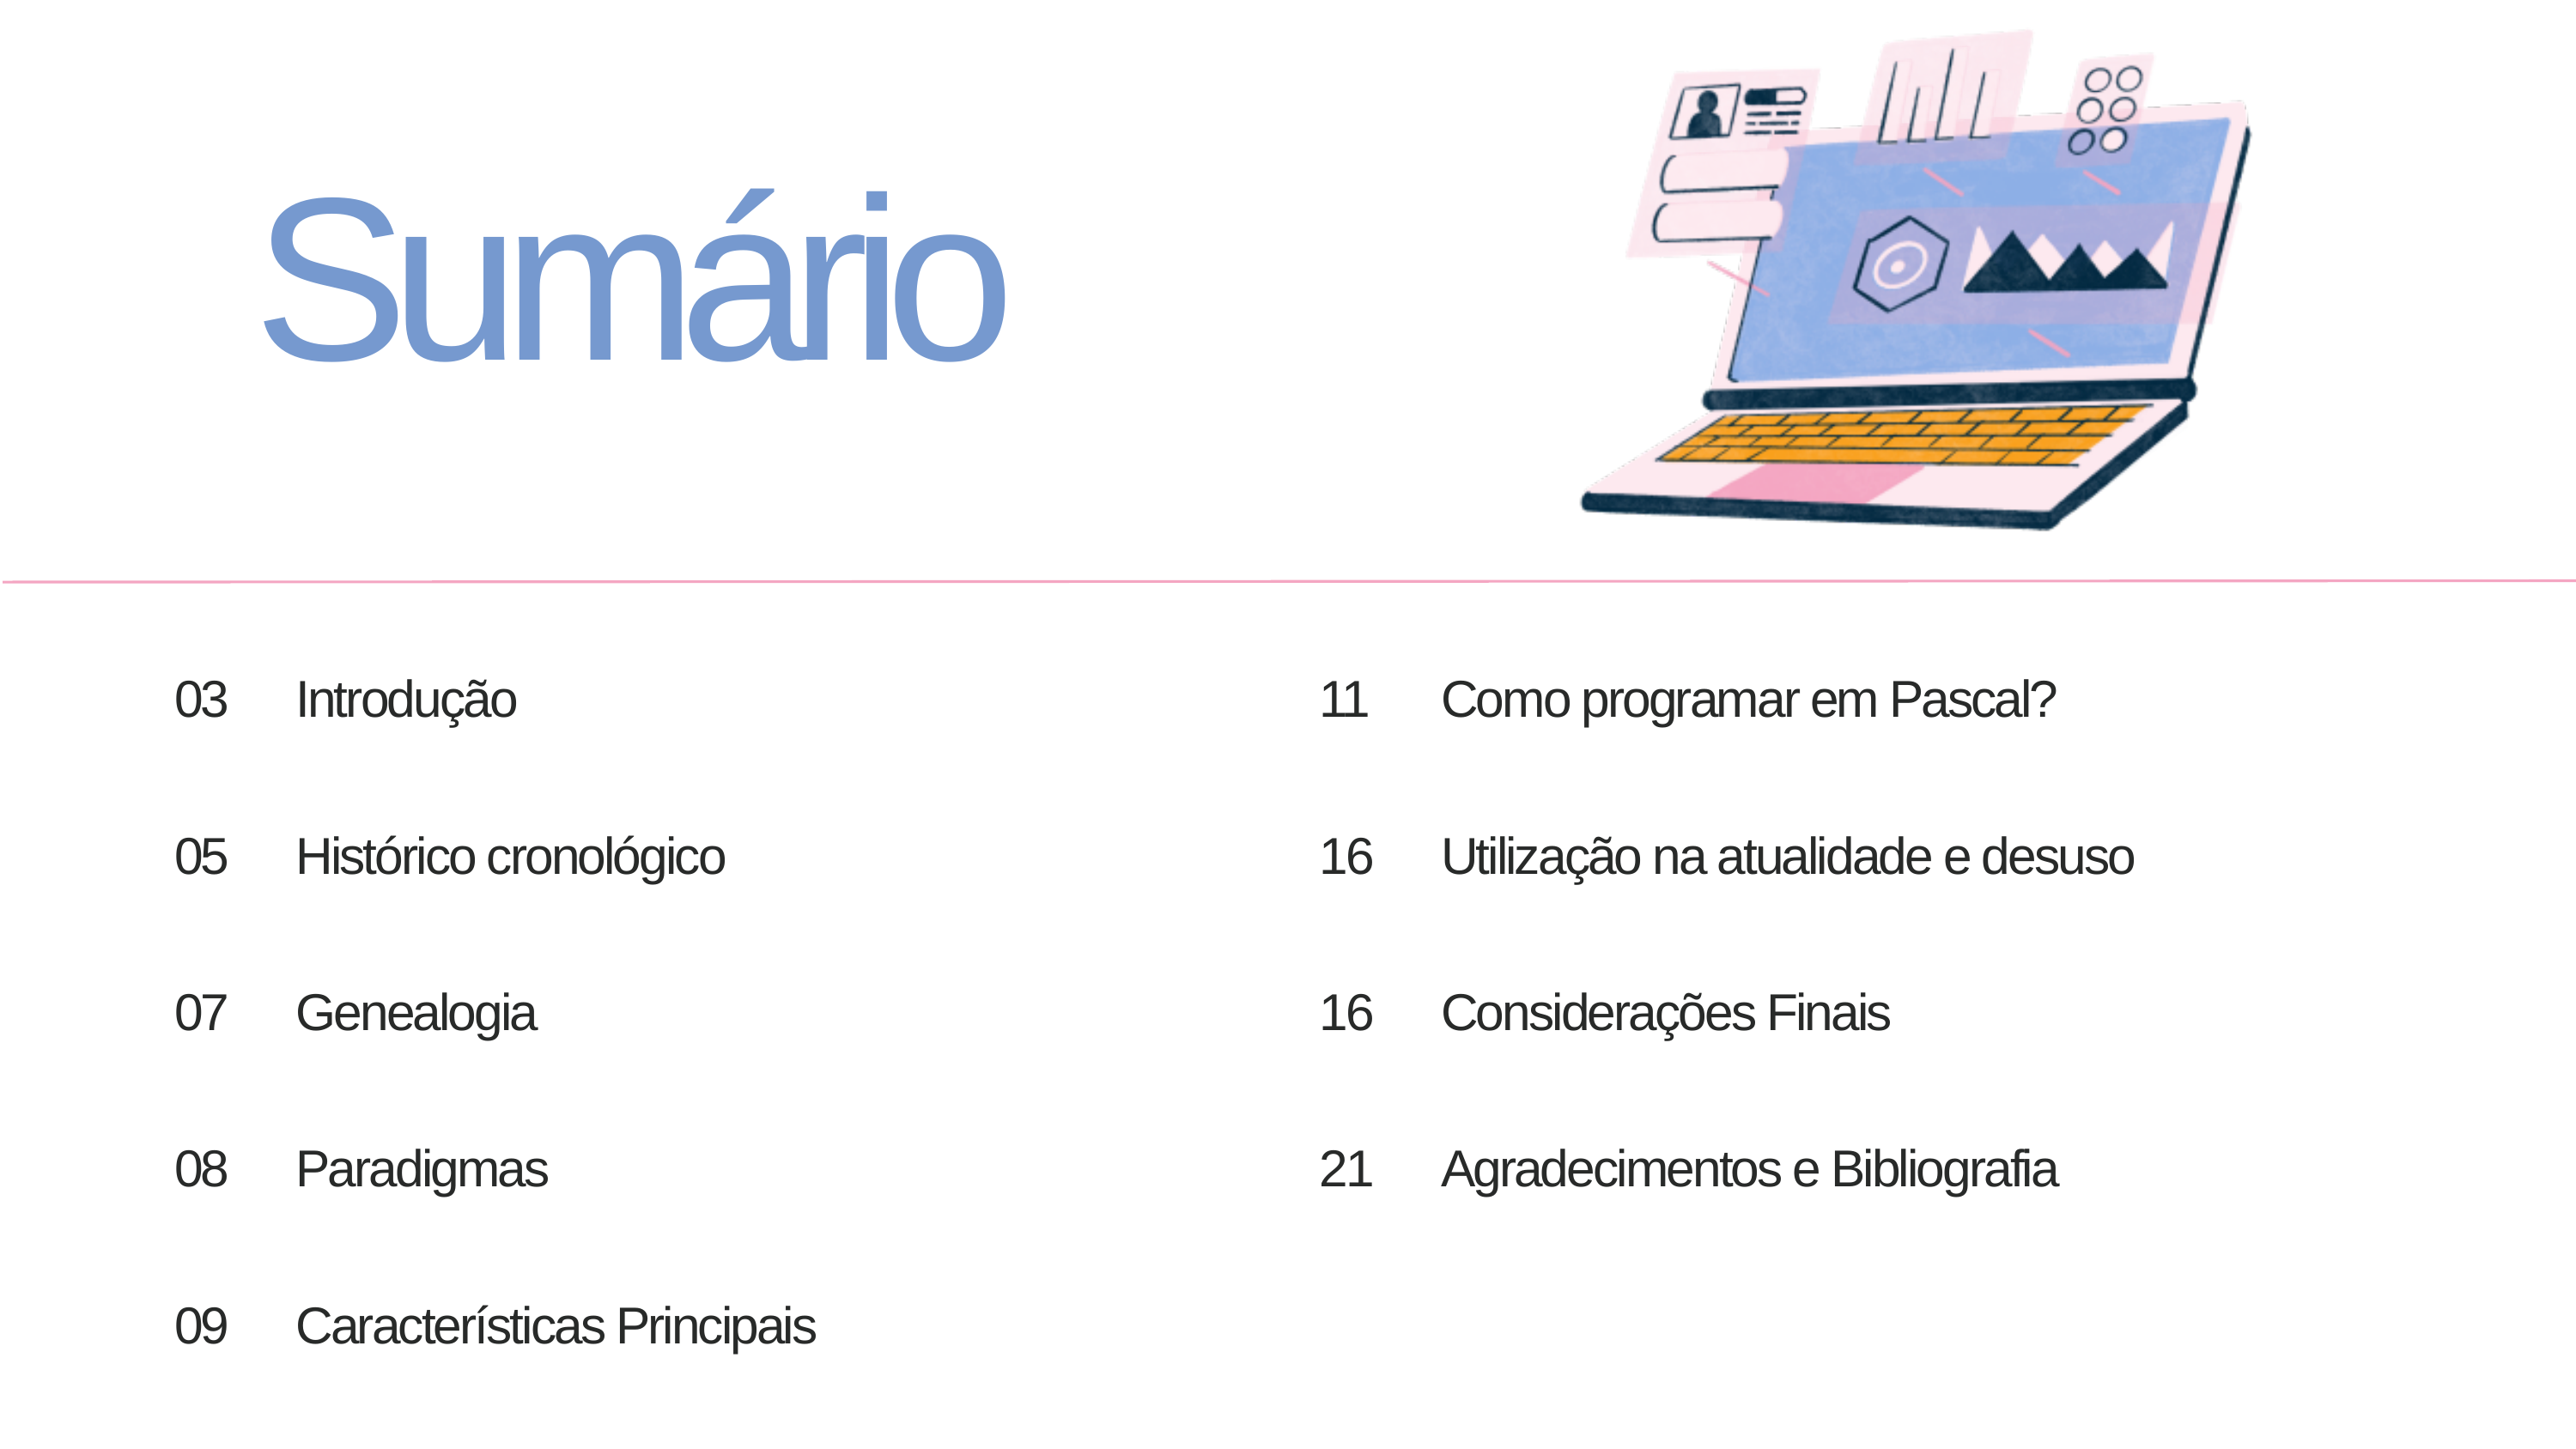

Sumário

| 03 | Introdução | 11 | Como programar em Pascal? |
| --- | --- | --- | --- |
| 05 | Histórico cronológico | 16 | Utilização na atualidade e desuso |
| 07 | Genealogia | 16 | Considerações Finais |
| 08 | Paradigmas | 21 | Agradecimentos e Bibliografia |
| 09 | Características Principais |  |  |